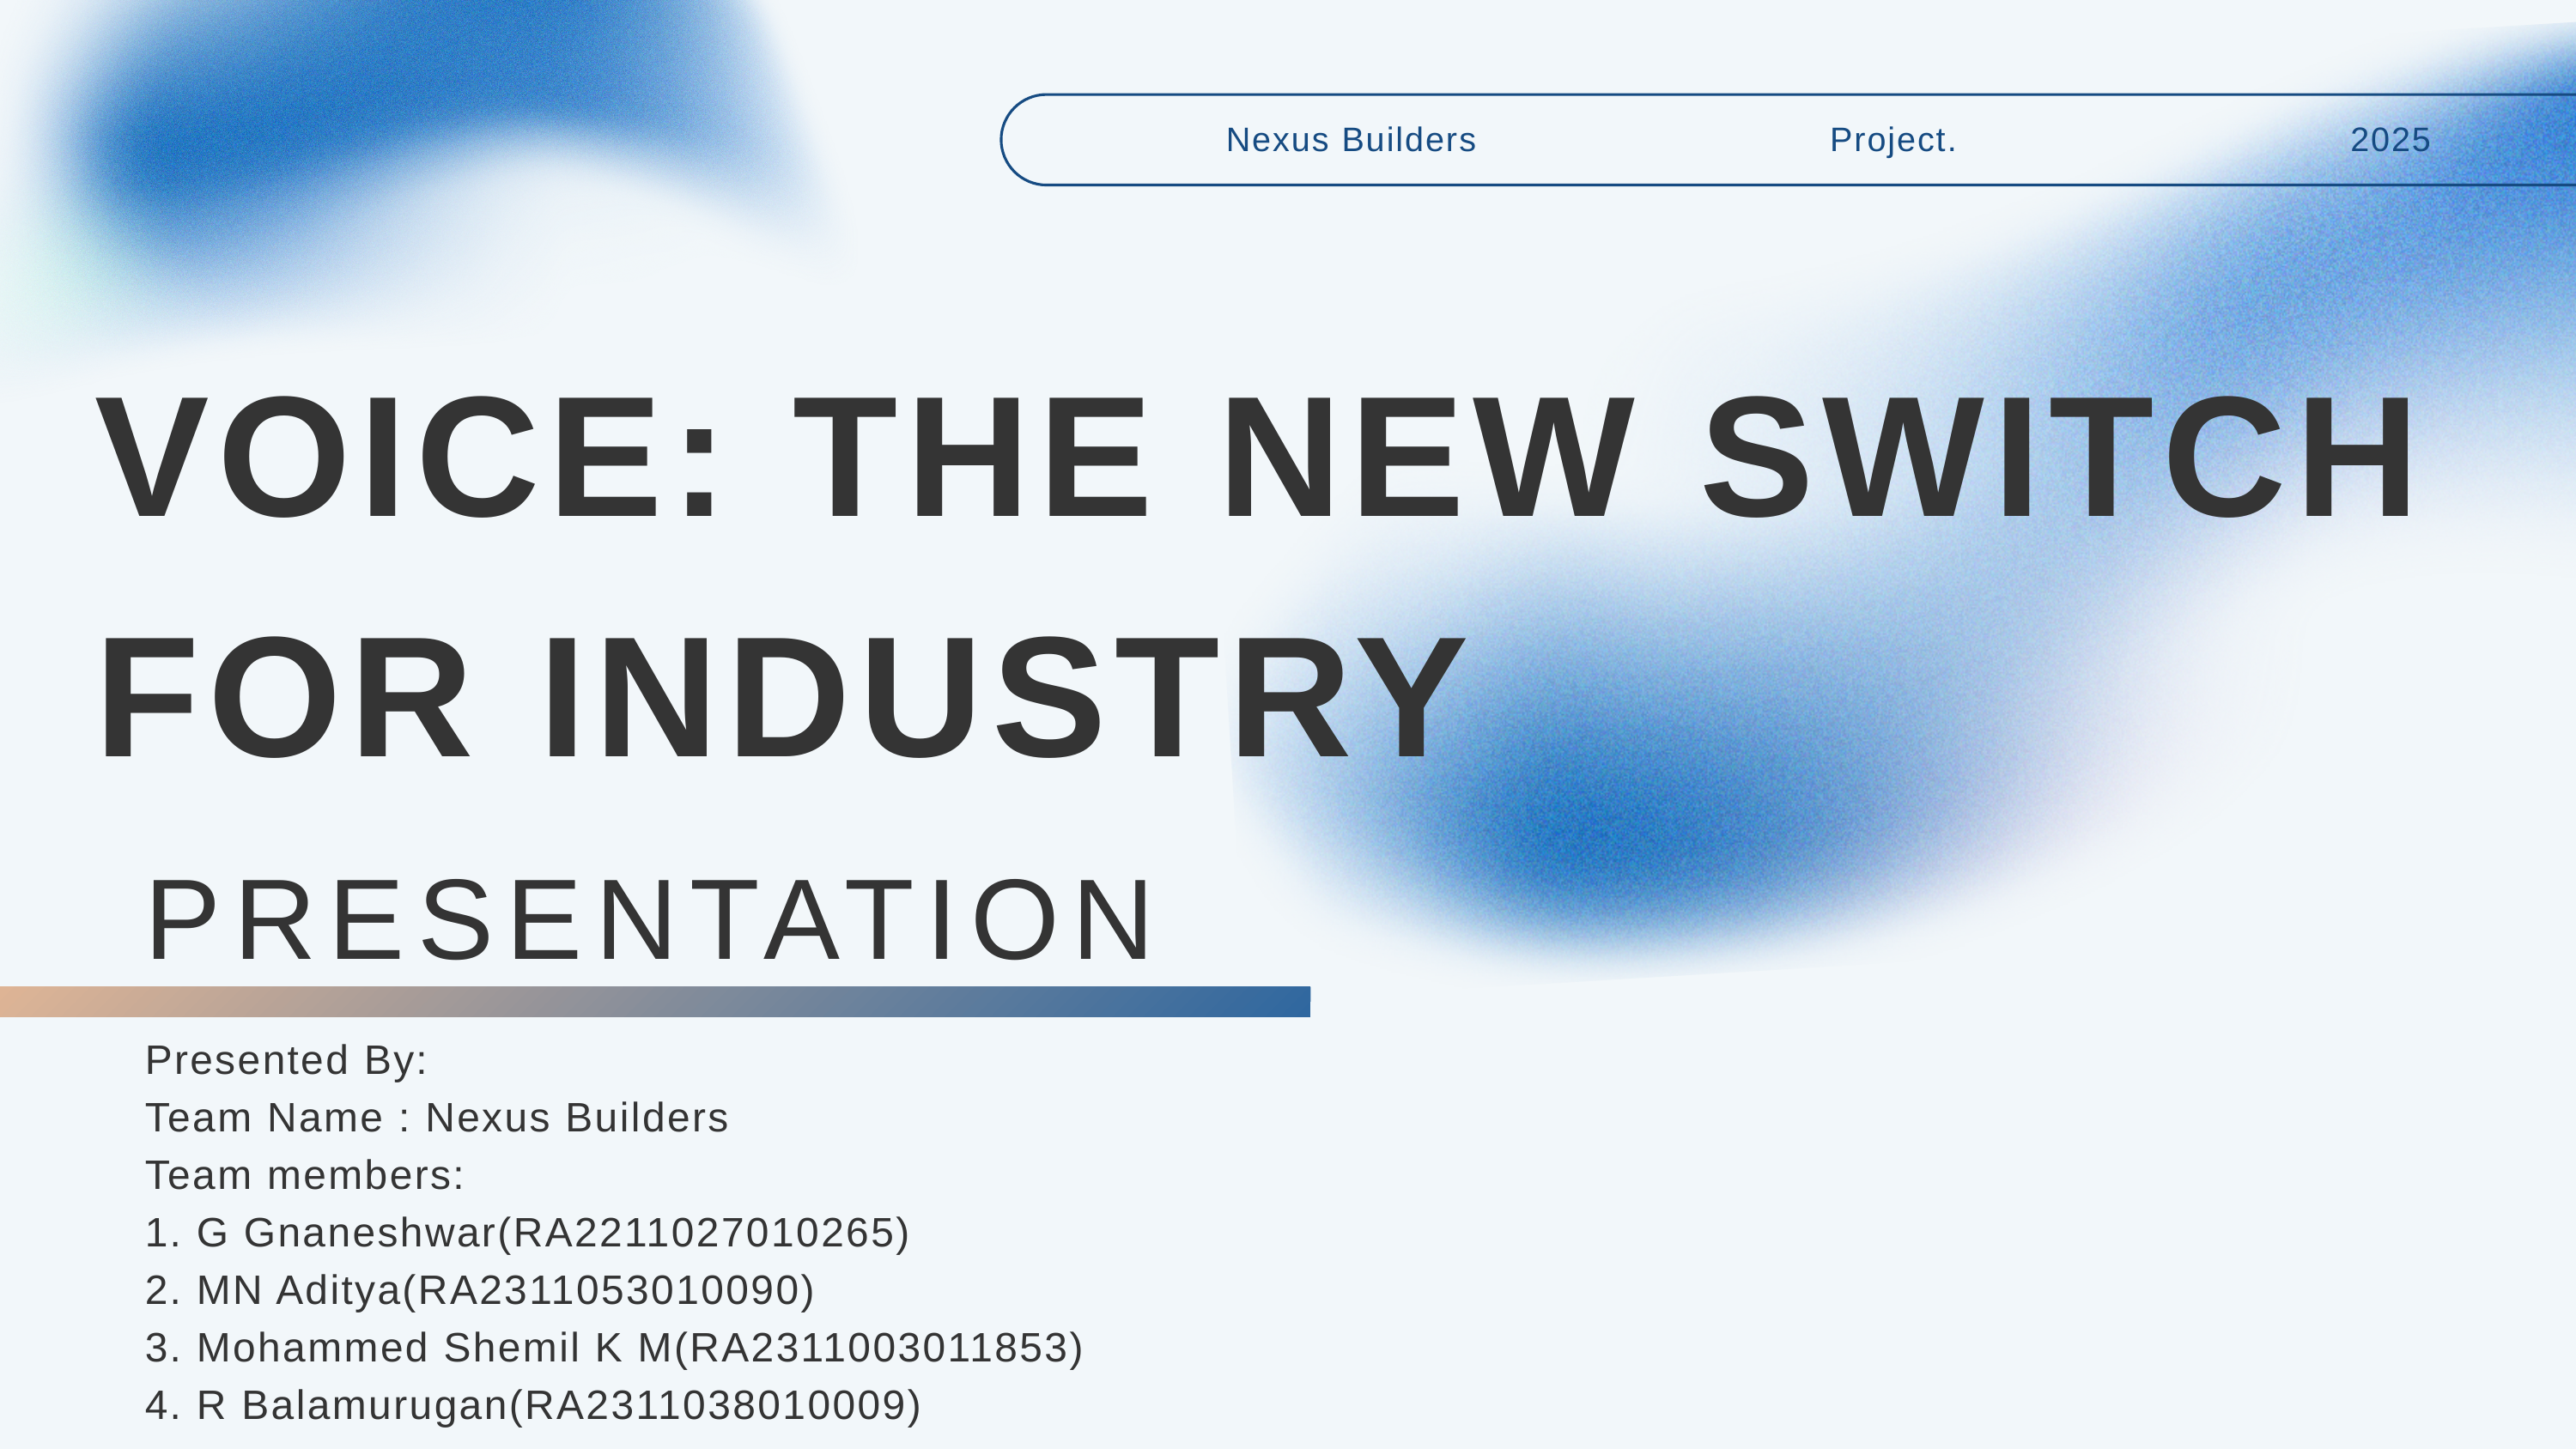

Nexus Builders
Project.
2025
VOICE: THE NEW SWITCH FOR INDUSTRY
PRESENTATION

Presented By:
Team Name : Nexus Builders
Team members:
1. G Gnaneshwar(RA2211027010265)
2. MN Aditya(RA2311053010090)
3. Mohammed Shemil K M(RA2311003011853)
4. R Balamurugan(RA2311038010009)